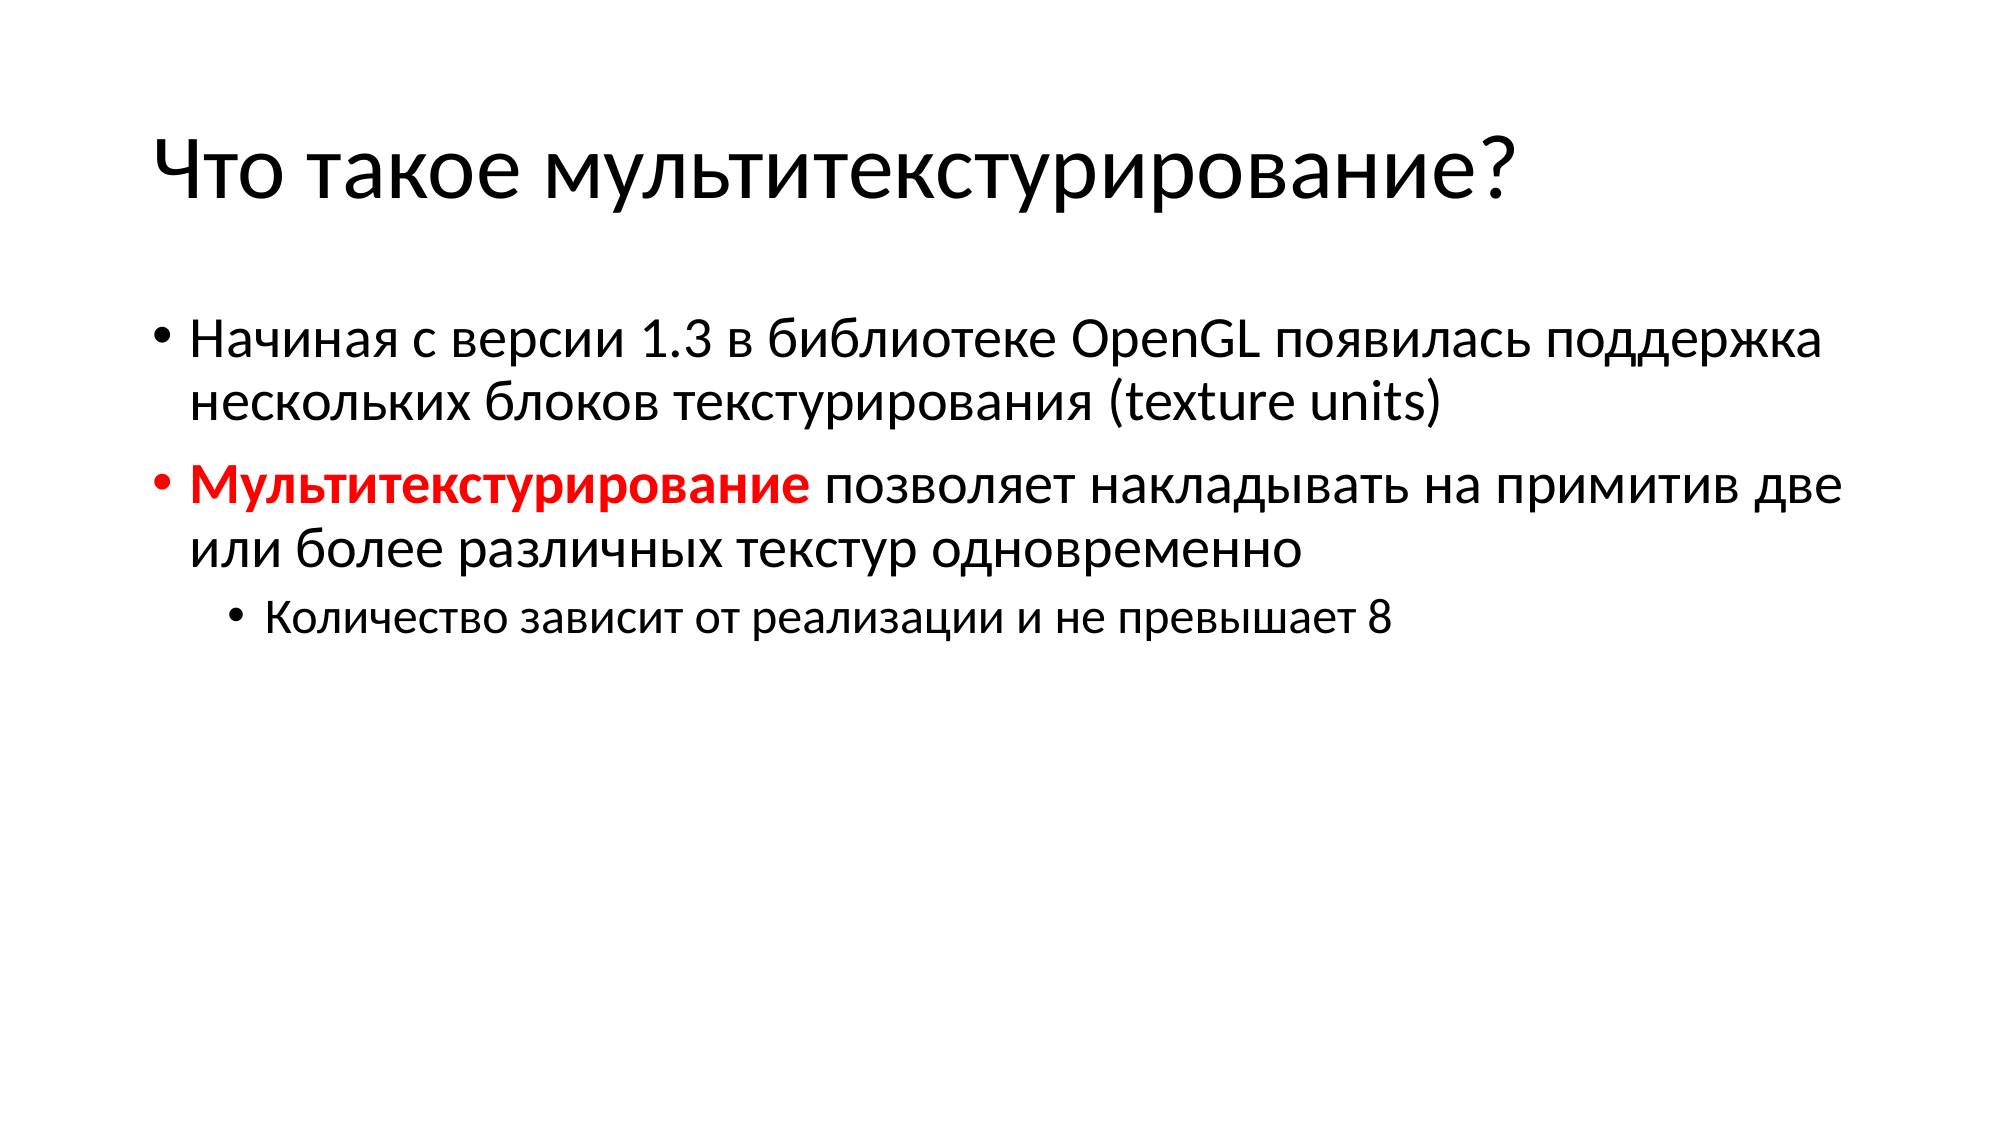

# Что такое мультитекстурирование?
Начиная с версии 1.3 в библиотеке OpenGL появилась поддержка нескольких блоков текстурирования (texture units)
Мультитекстурирование позволяет накладывать на примитив две или более различных текстур одновременно
Количество зависит от реализации и не превышает 8